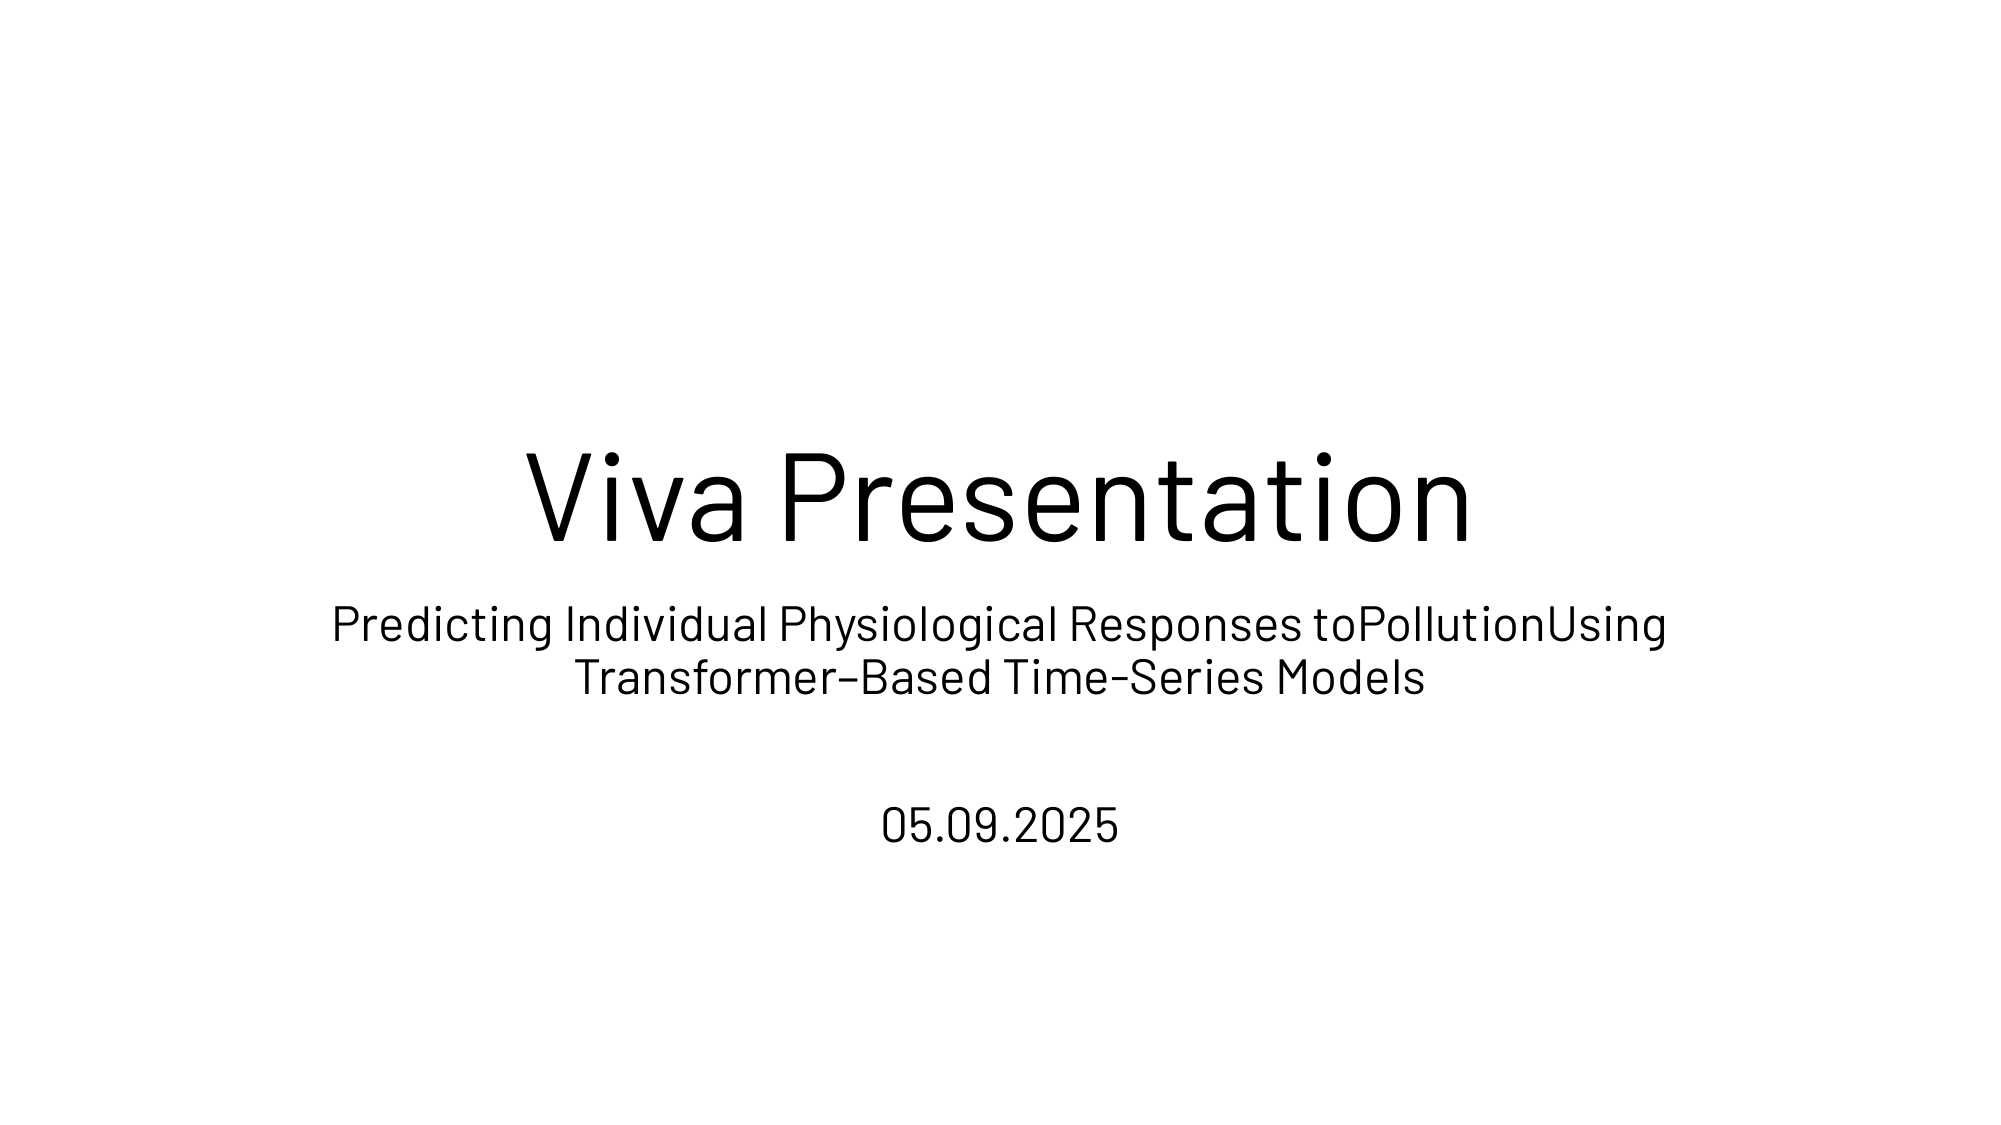

# Viva Presentation
Predicting Individual Physiological Responses toPollutionUsing Transformer–Based Time-Series Models

05.09.2025